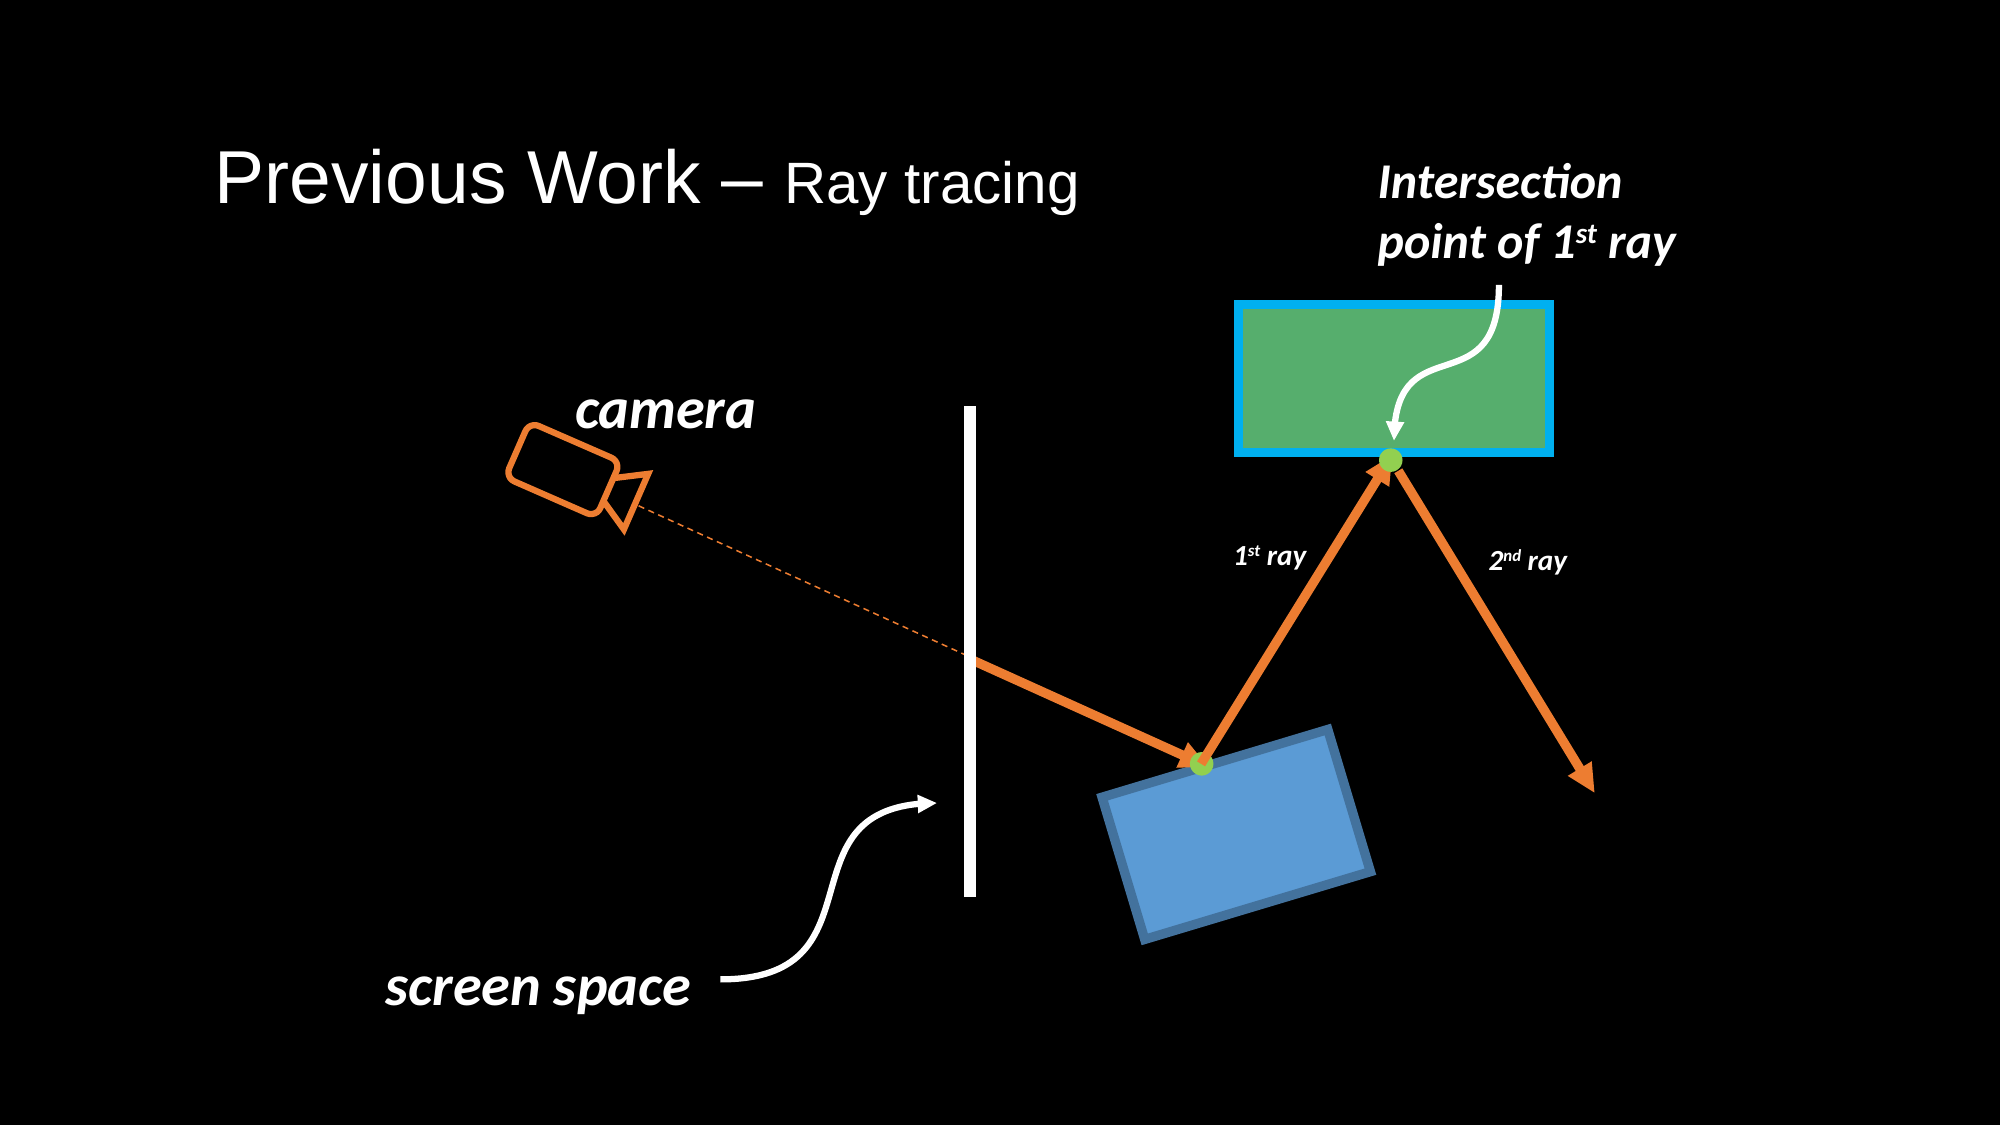

Previous Work – Ray tracing
Intersection point of 1st ray

1st ray

camera

2nd ray

screen space